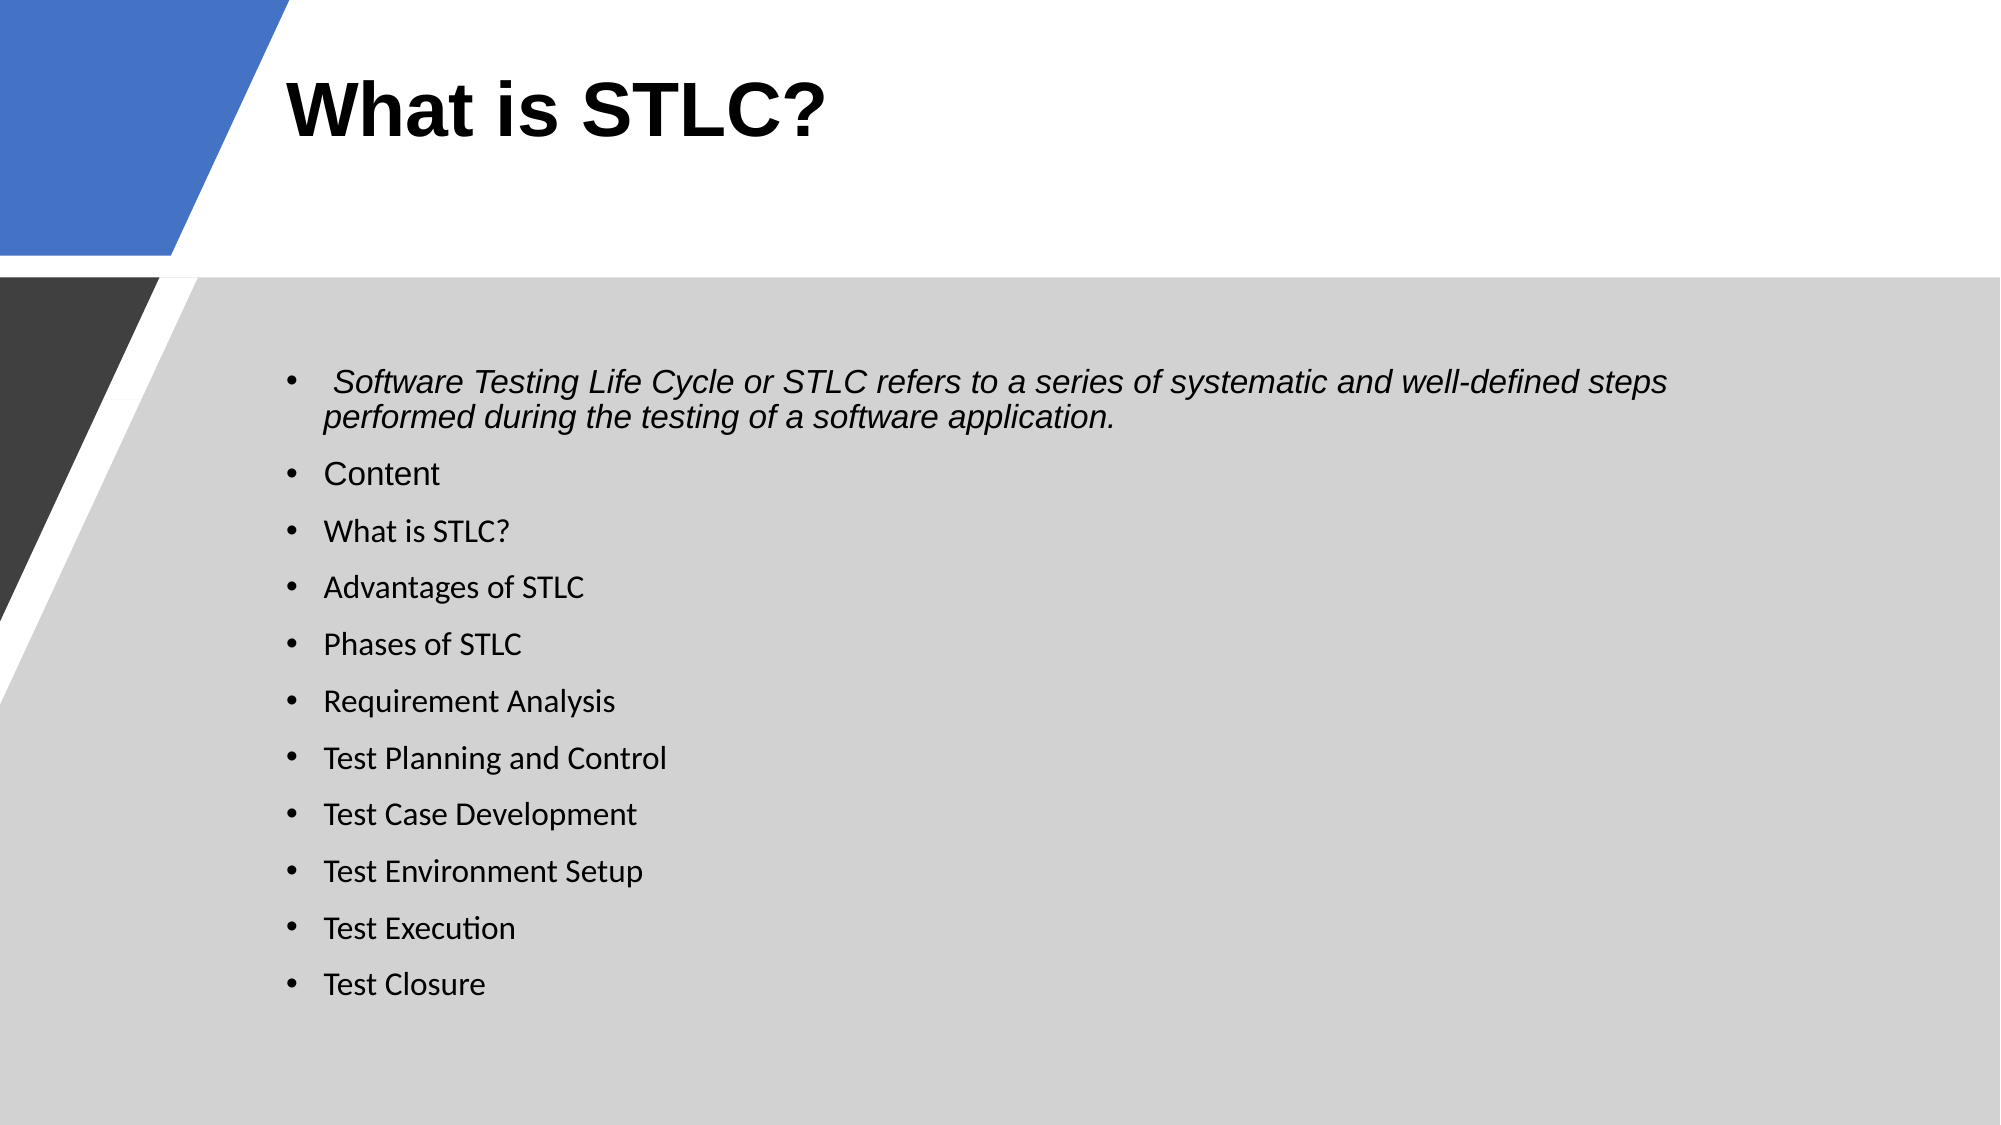

# What is STLC?

 Software Testing Life Cycle or STLC refers to a series of systematic and well-defined steps performed during the testing of a software application.
Content
What is STLC?
Advantages of STLC
Phases of STLC
Requirement Analysis
Test Planning and Control
Test Case Development
Test Environment Setup
Test Execution
Test Closure